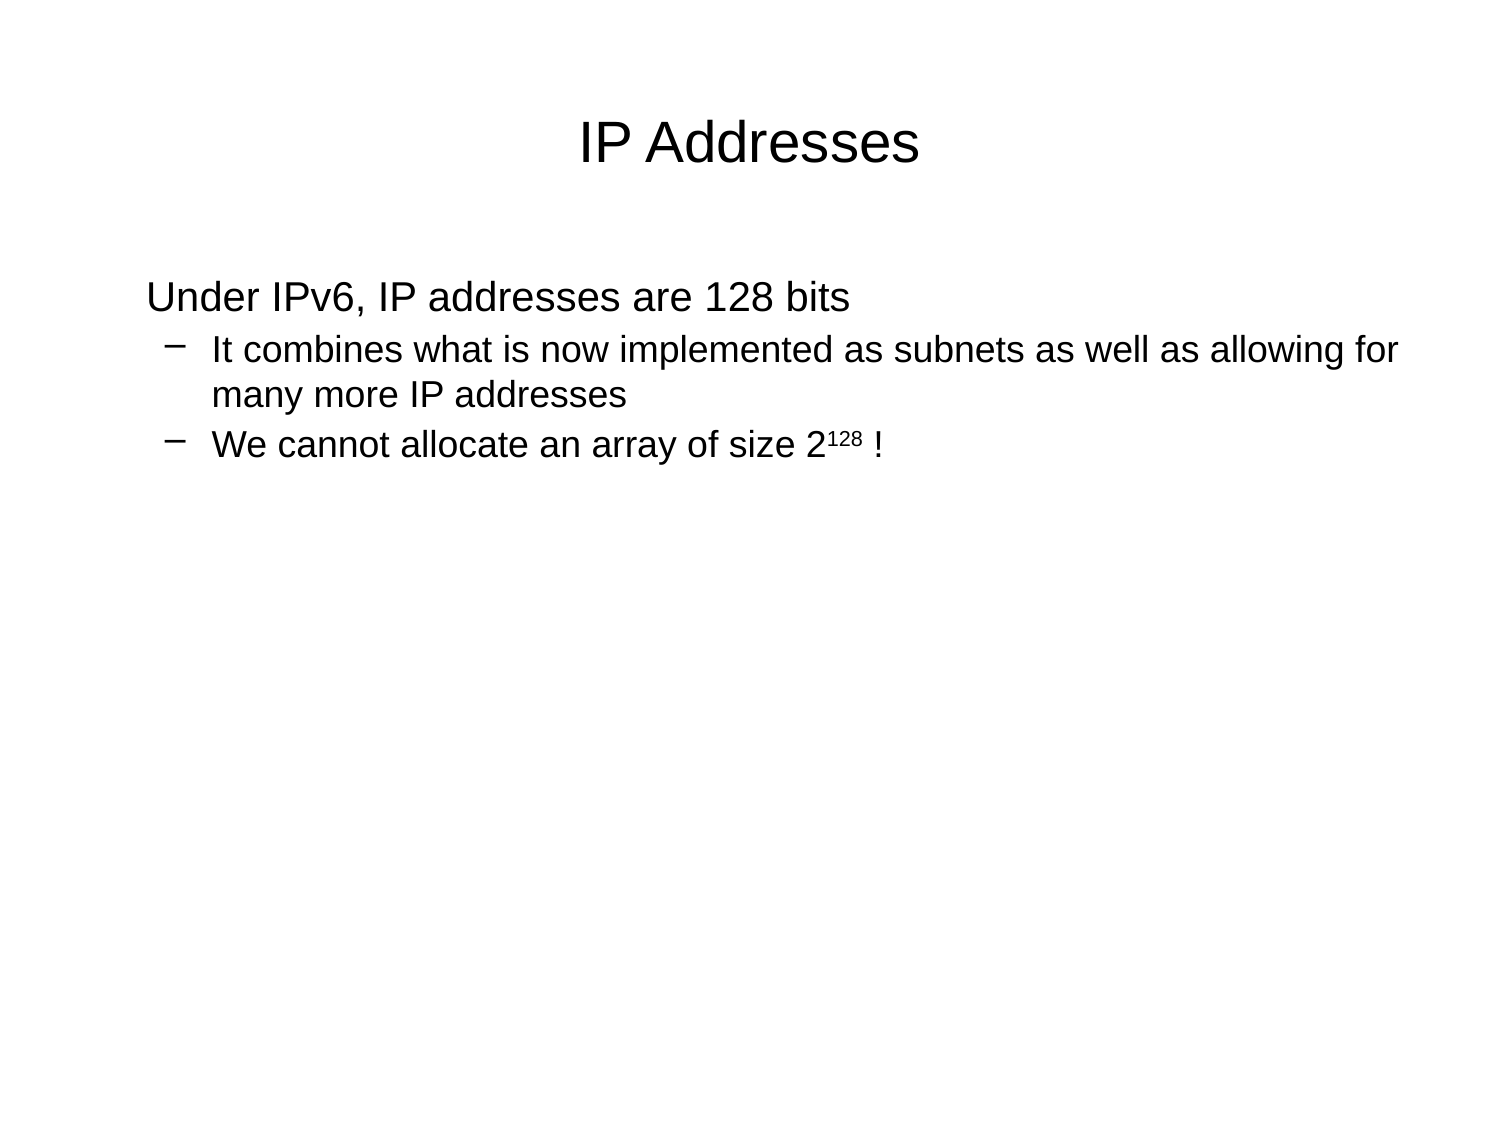

# IP Addresses
	Under IPv6, IP addresses are 128 bits
It combines what is now implemented as subnets as well as allowing for many more IP addresses
We cannot allocate an array of size 2128 !